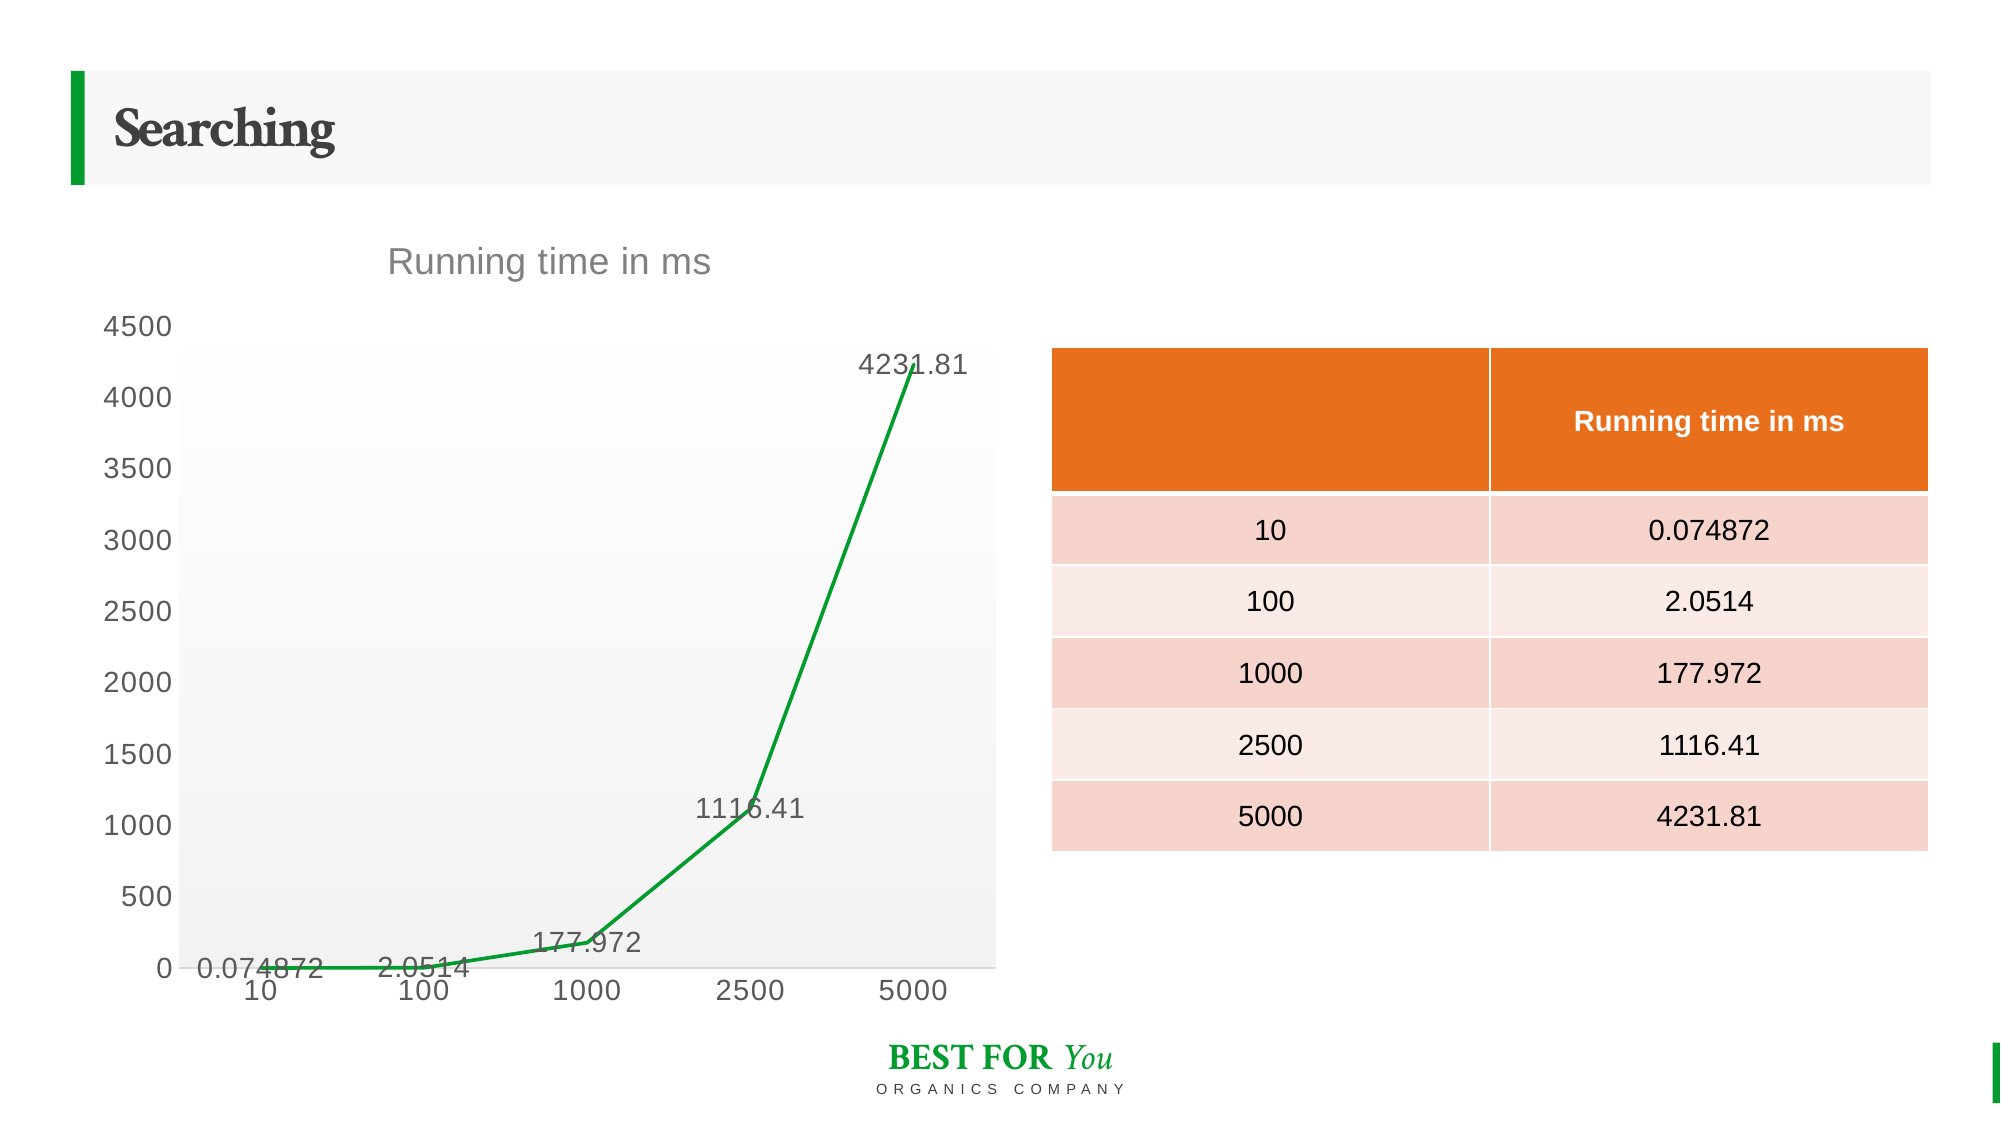

# Searching

### Chart: Running time in ms

| Category |  |
|---|---|
| 10 | 0.074872 |
| 100 | 2.0514 |
| 1000 | 177.972 |
| 2500 | 1116.41 |
| 5000 | 4231.81 |
|  | Running time in ms |
| --- | --- |
| 10 | 0.074872 |
| 100 | 2.0514 |
| 1000 | 177.972 |
| 2500 | 1116.41 |
| 5000 | 4231.81 |